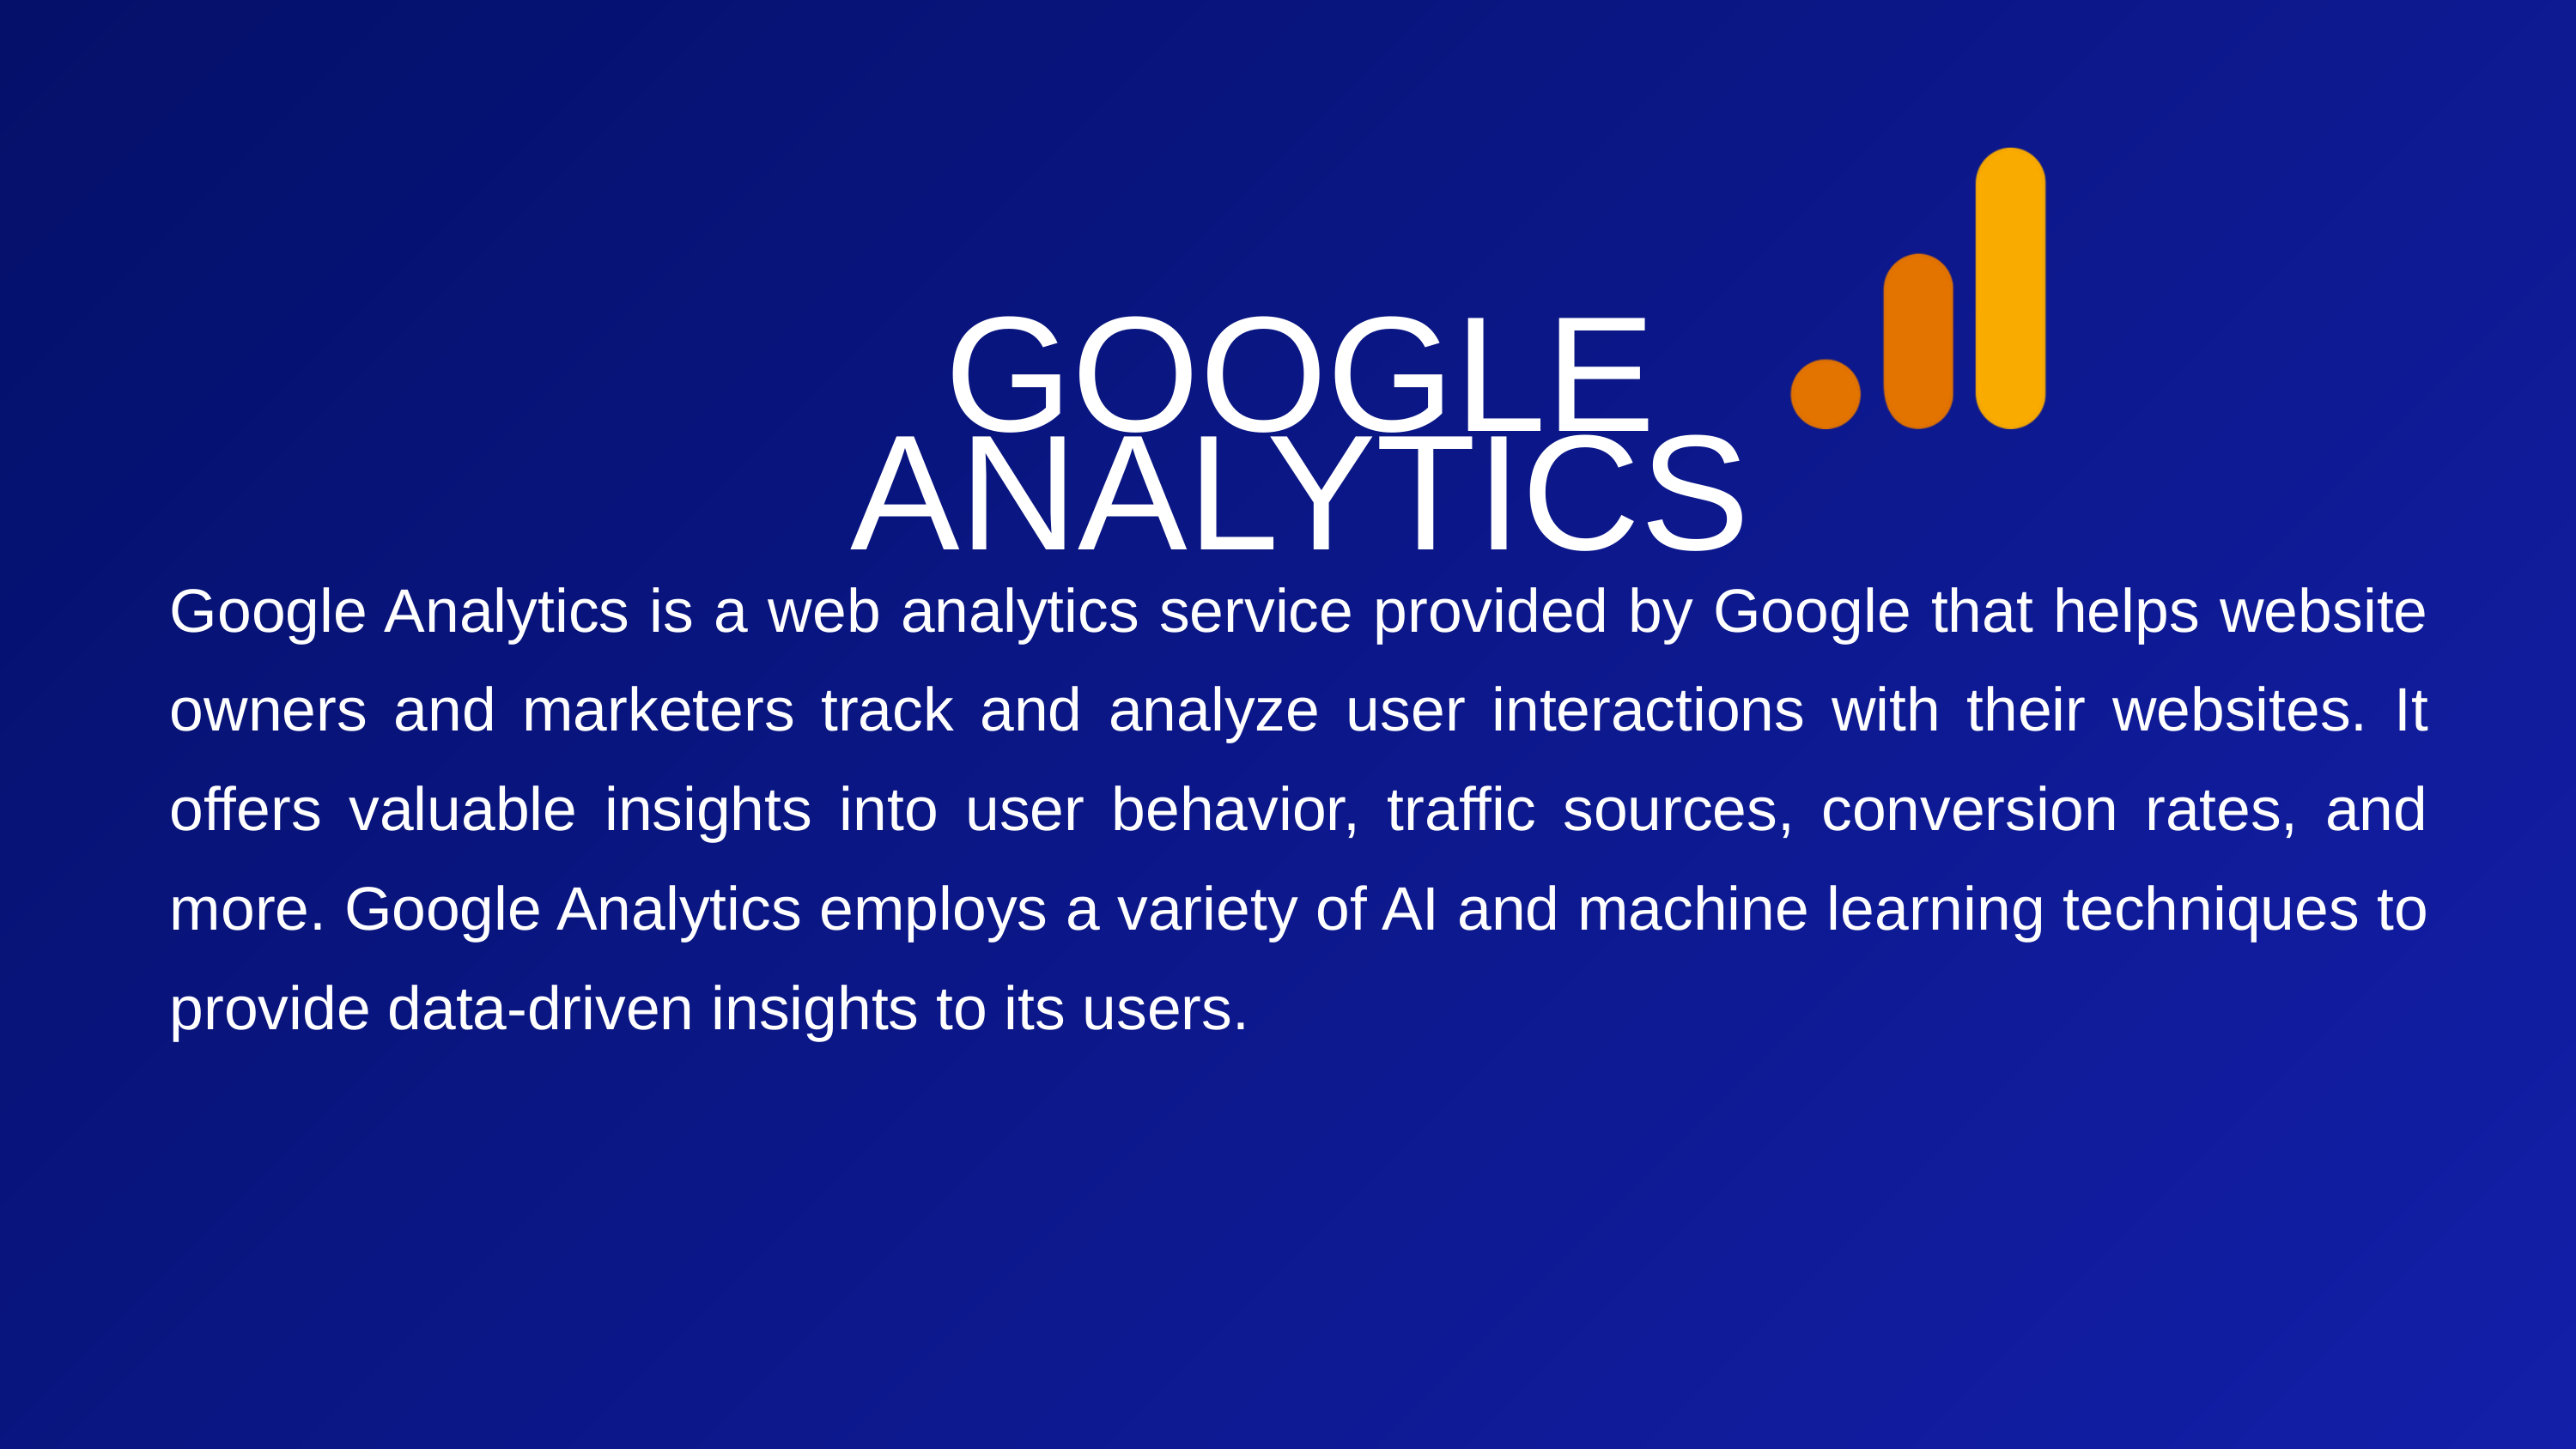

GOOGLE ANALYTICS
Google Analytics is a web analytics service provided by Google that helps website owners and marketers track and analyze user interactions with their websites. It offers valuable insights into user behavior, traffic sources, conversion rates, and more. Google Analytics employs a variety of AI and machine learning techniques to provide data-driven insights to its users.